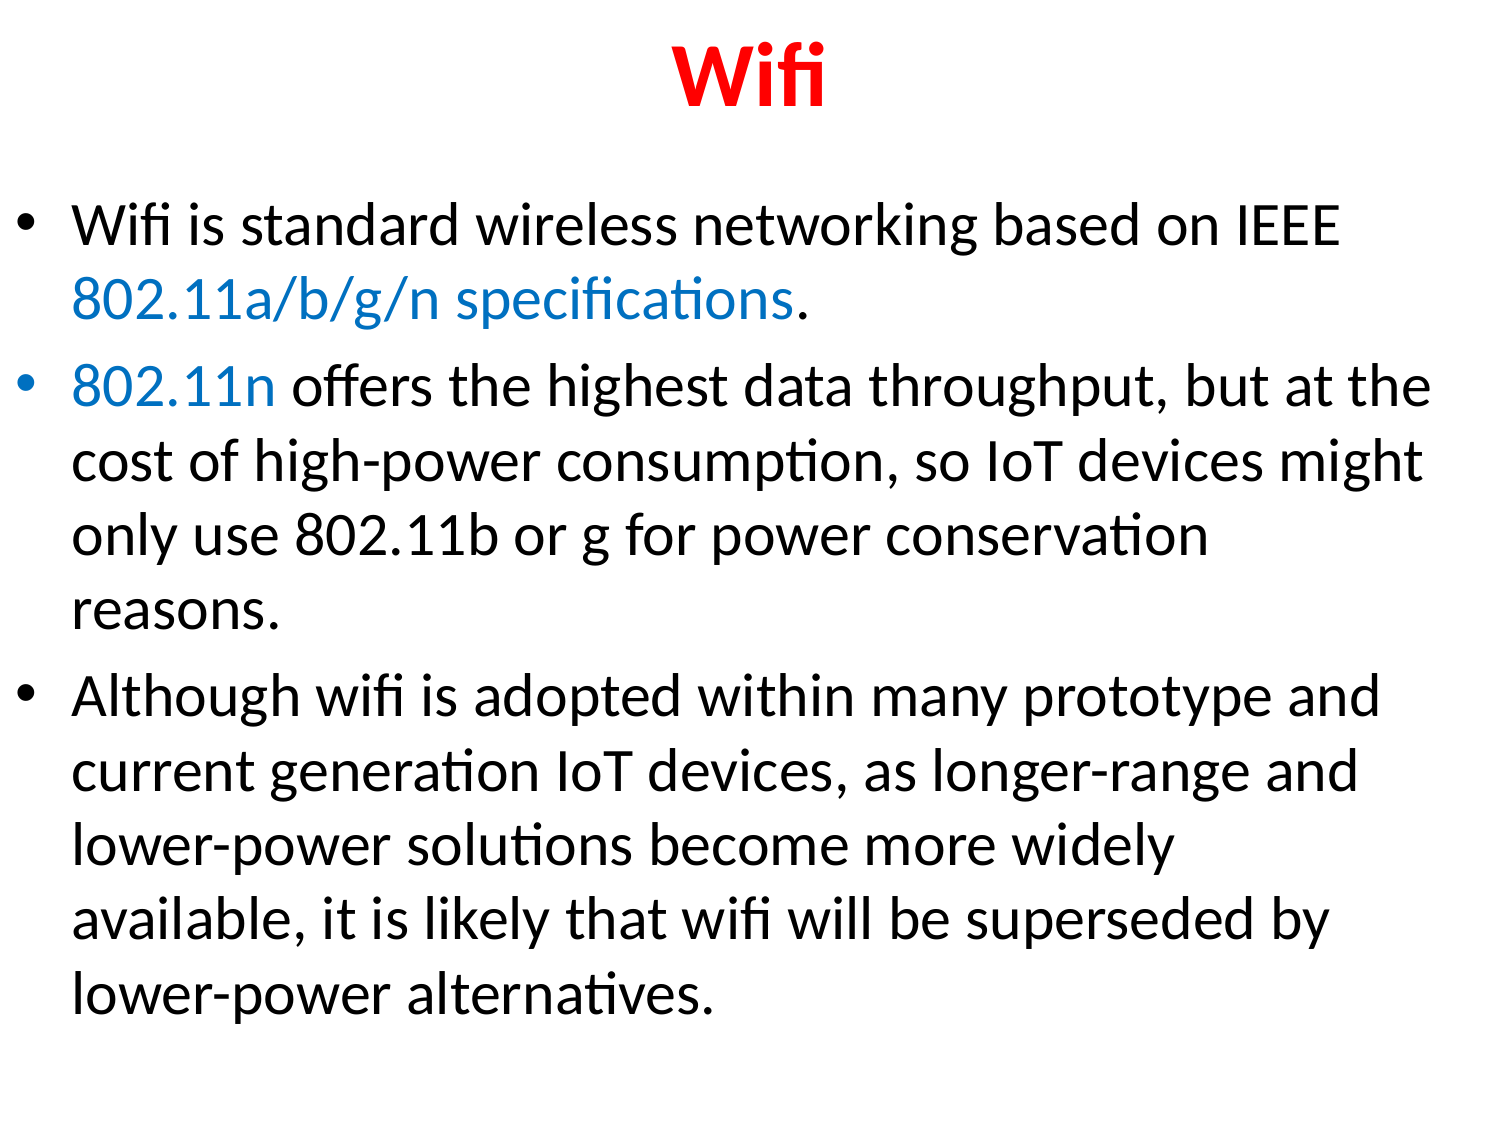

# Wifi
Wifi is standard wireless networking based on IEEE 802.11a/b/g/n specifications.
802.11n offers the highest data throughput, but at the cost of high-power consumption, so IoT devices might only use 802.11b or g for power conservation
reasons.
Although wifi is adopted within many prototype and current generation IoT devices, as longer-range and lower-power solutions become more widely
available, it is likely that wifi will be superseded by lower-power alternatives.